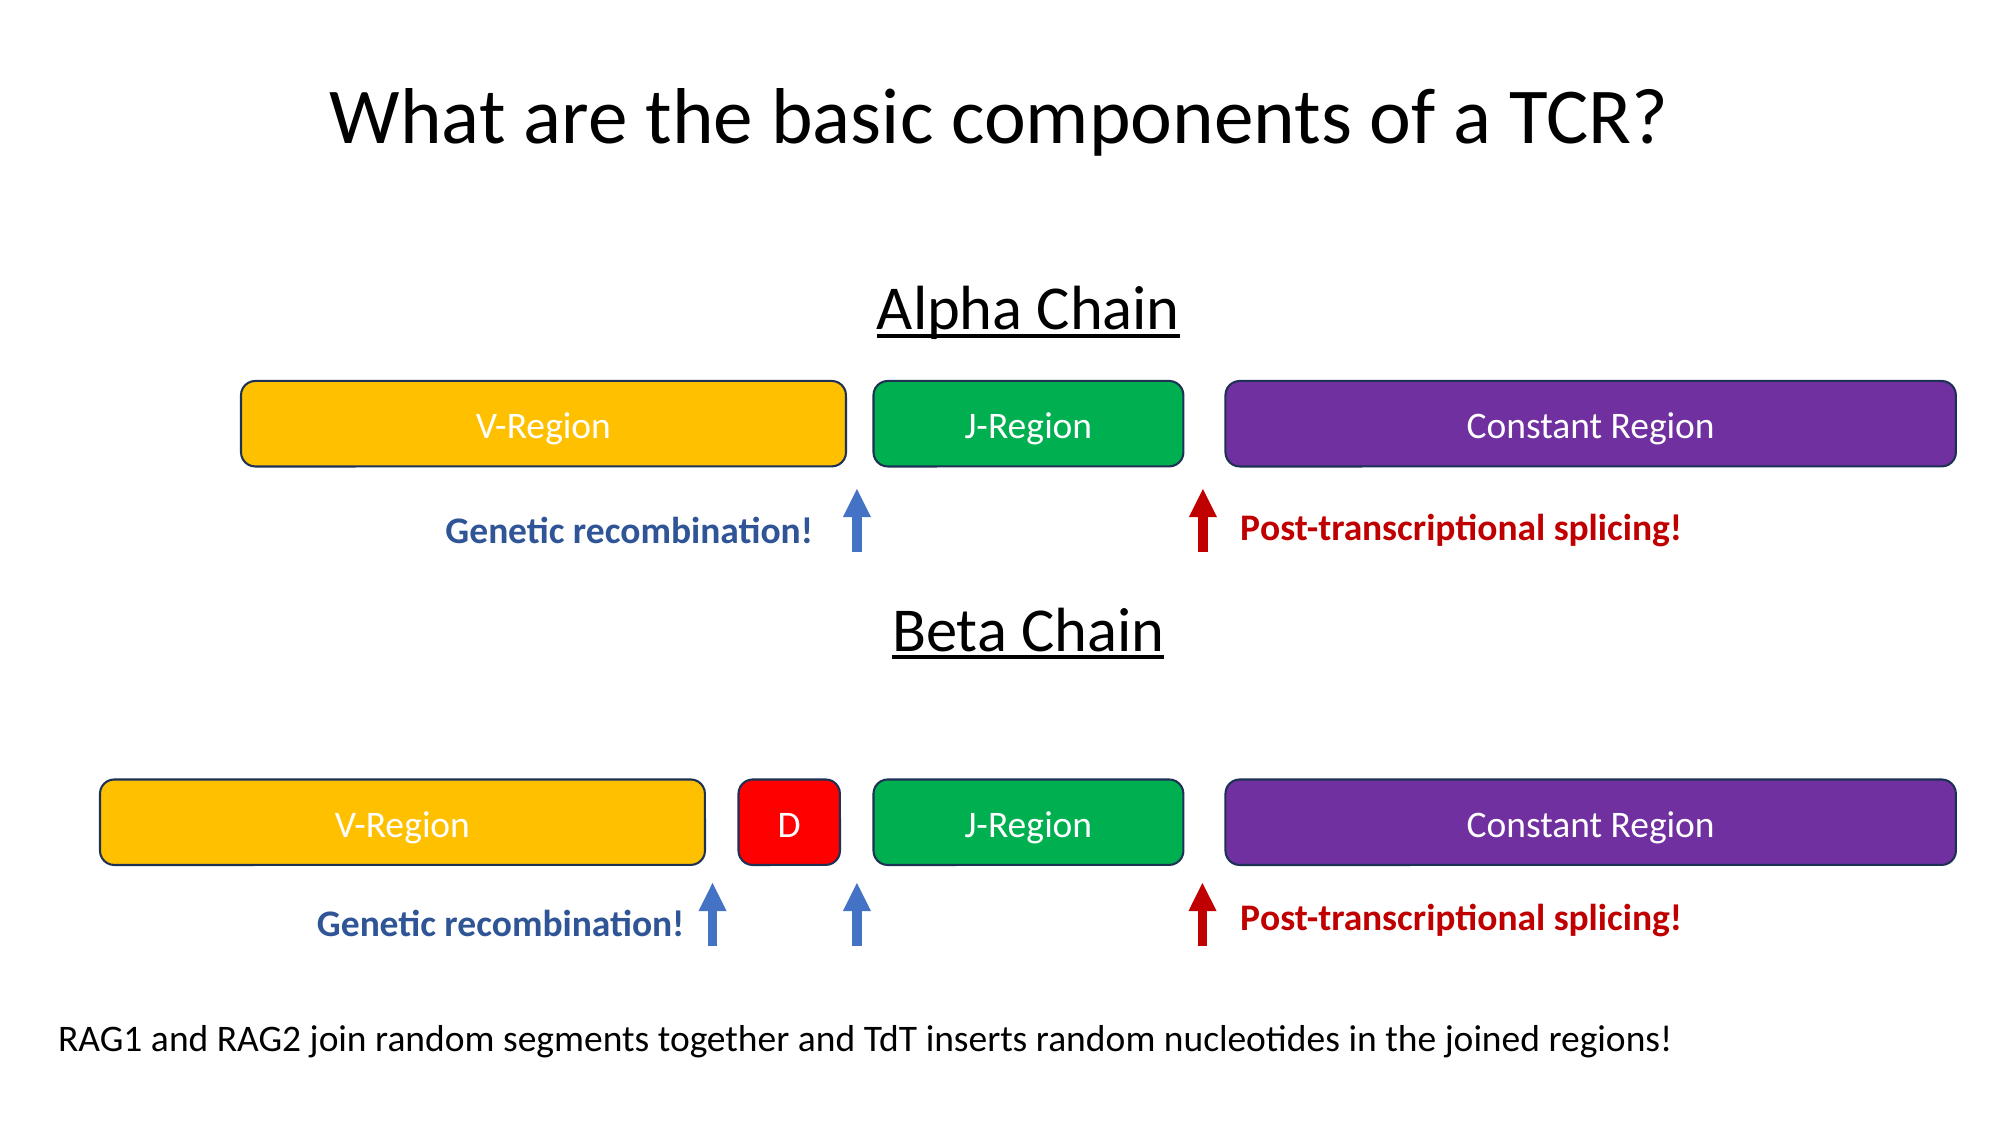

# What are the basic components of a TCR?
Alpha Chain
V-Region
J-Region
Constant Region
Post-transcriptional splicing!
Genetic recombination!
Beta Chain
V-Region
D
J-Region
Constant Region
Post-transcriptional splicing!
Genetic recombination!
RAG1 and RAG2 join random segments together and TdT inserts random nucleotides in the joined regions!